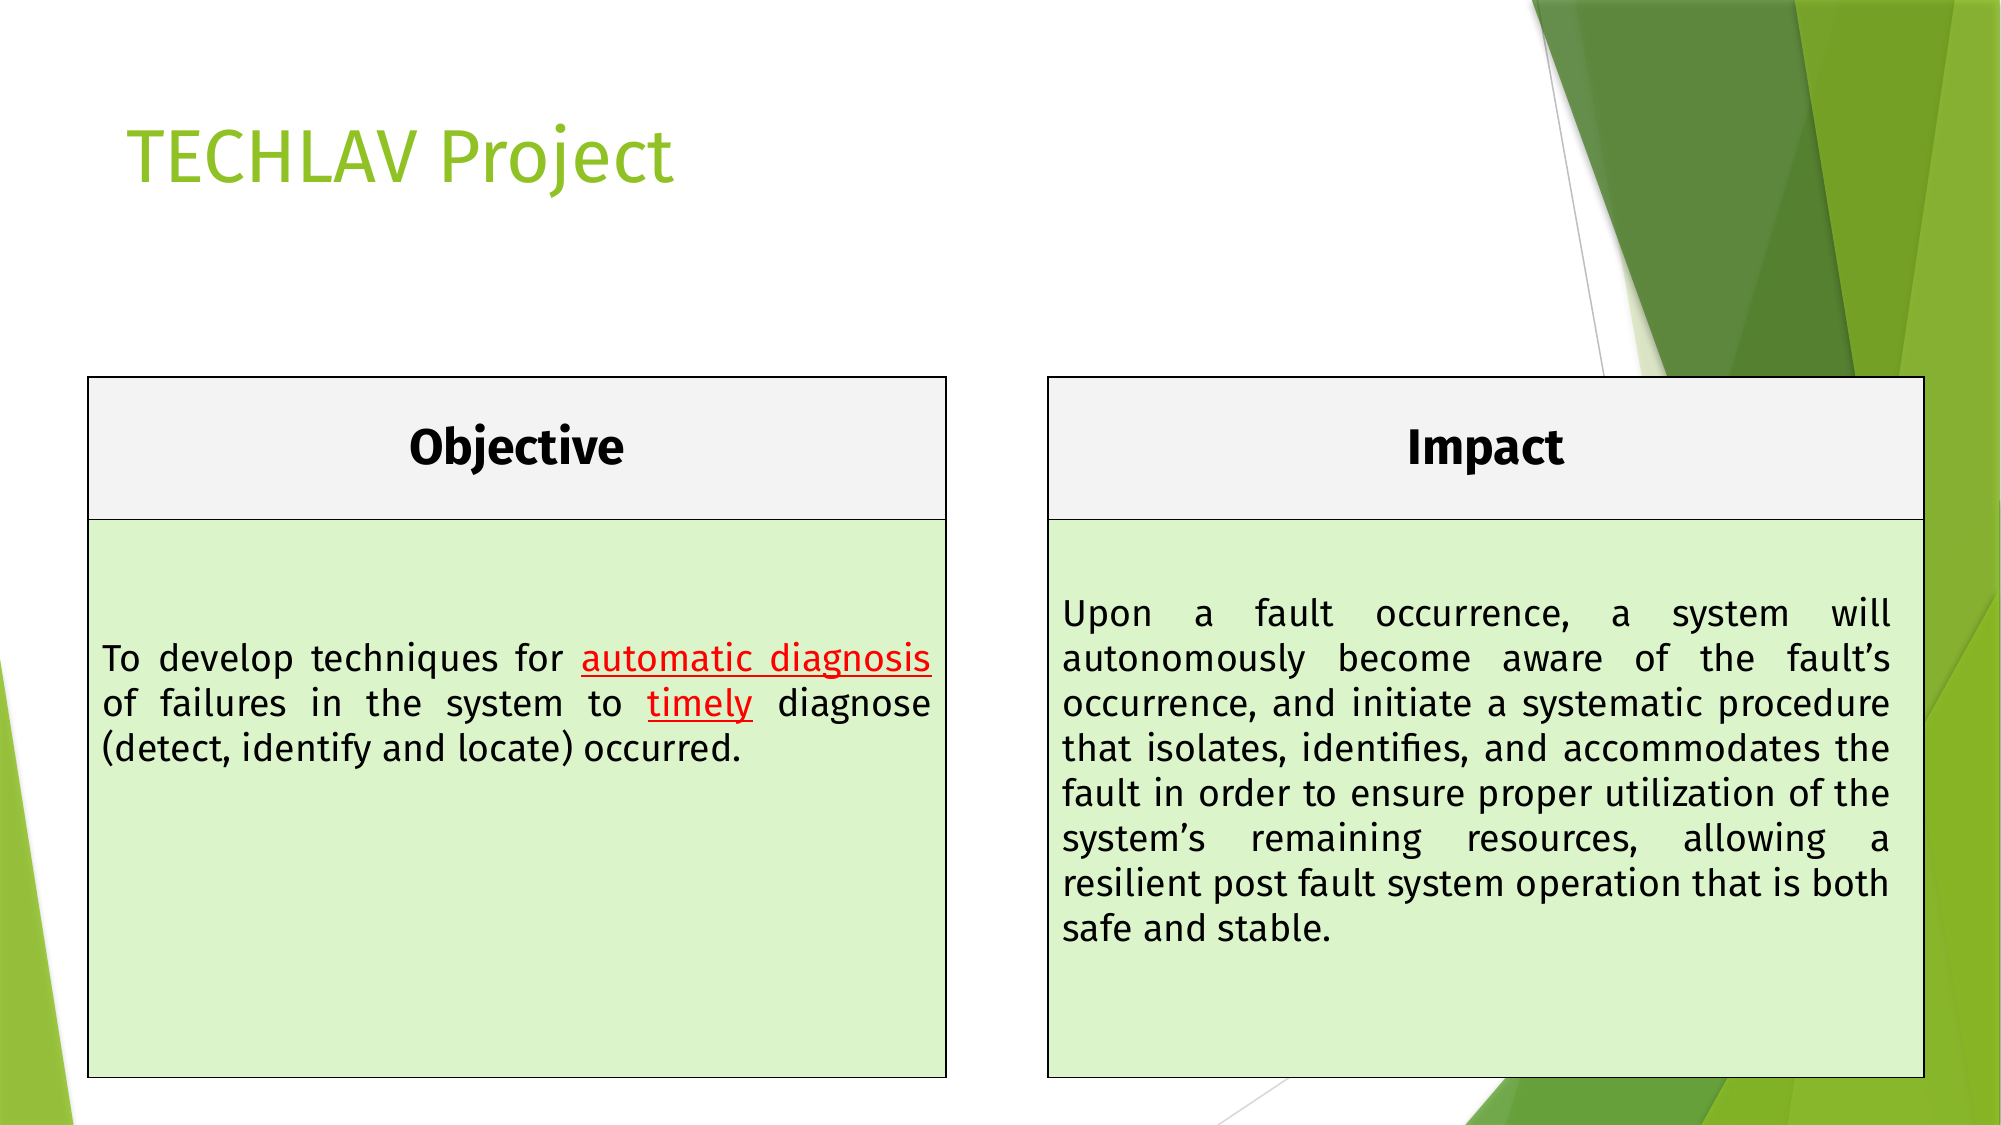

# TECHLAV Project
| Objective |
| --- |
|  |
| Impact |
| --- |
|  |
Upon a fault occurrence, a system will autonomously become aware of the fault’s occurrence, and initiate a systematic procedure that isolates, identifies, and accommodates the fault in order to ensure proper utilization of the system’s remaining resources, allowing a resilient post fault system operation that is both safe and stable.
To develop techniques for automatic diagnosis of failures in the system to timely diagnose (detect, identify and locate) occurred.
4